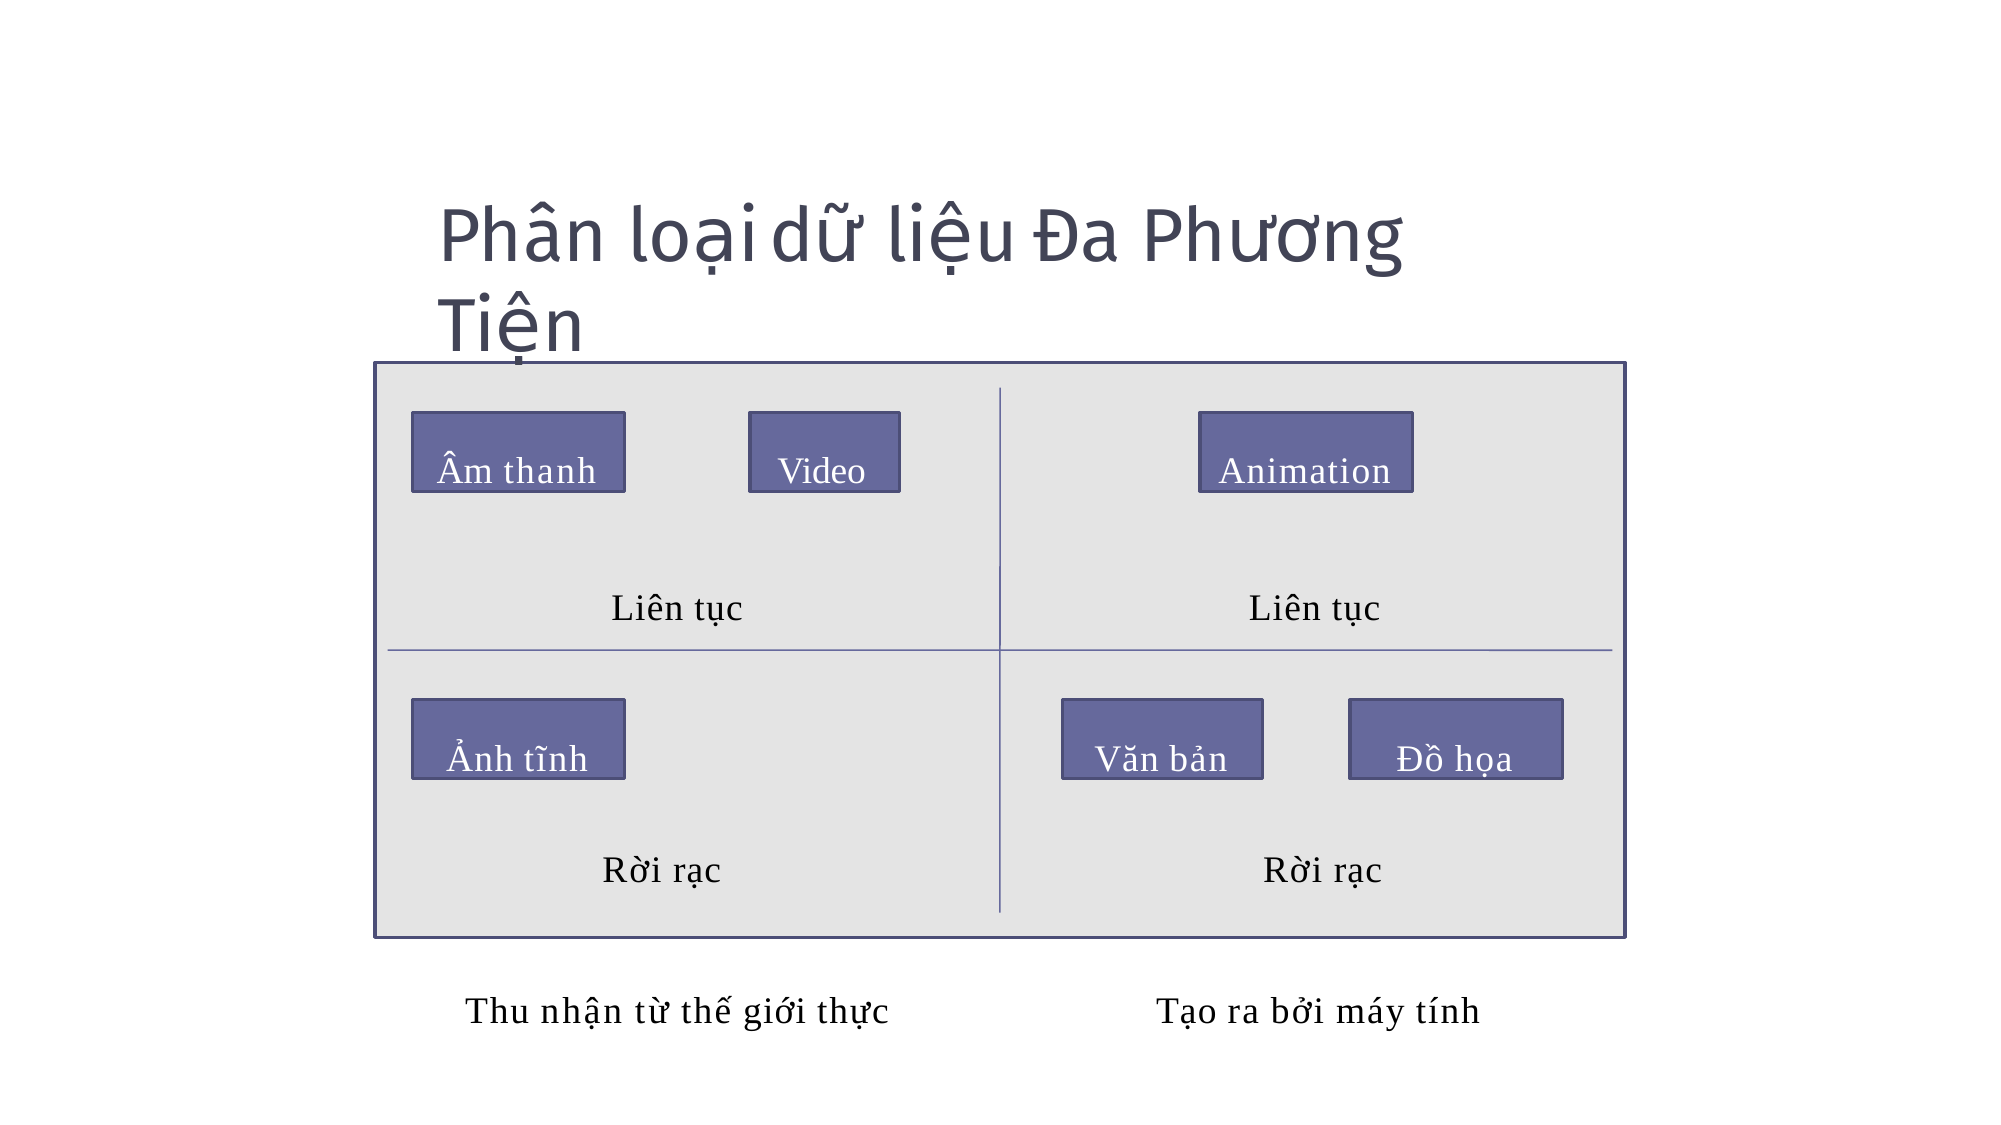

# Phân loại	dữ liệu	Đa	Phương Tiện

Âm thanh
Video
Animation
Liên tục
Liên tục
Ảnh tĩnh
Văn bản
Đồ họa
Rời rạc

Thu nhận từ thế giới thực
Rời rạc

Tạo ra bởi máy tính